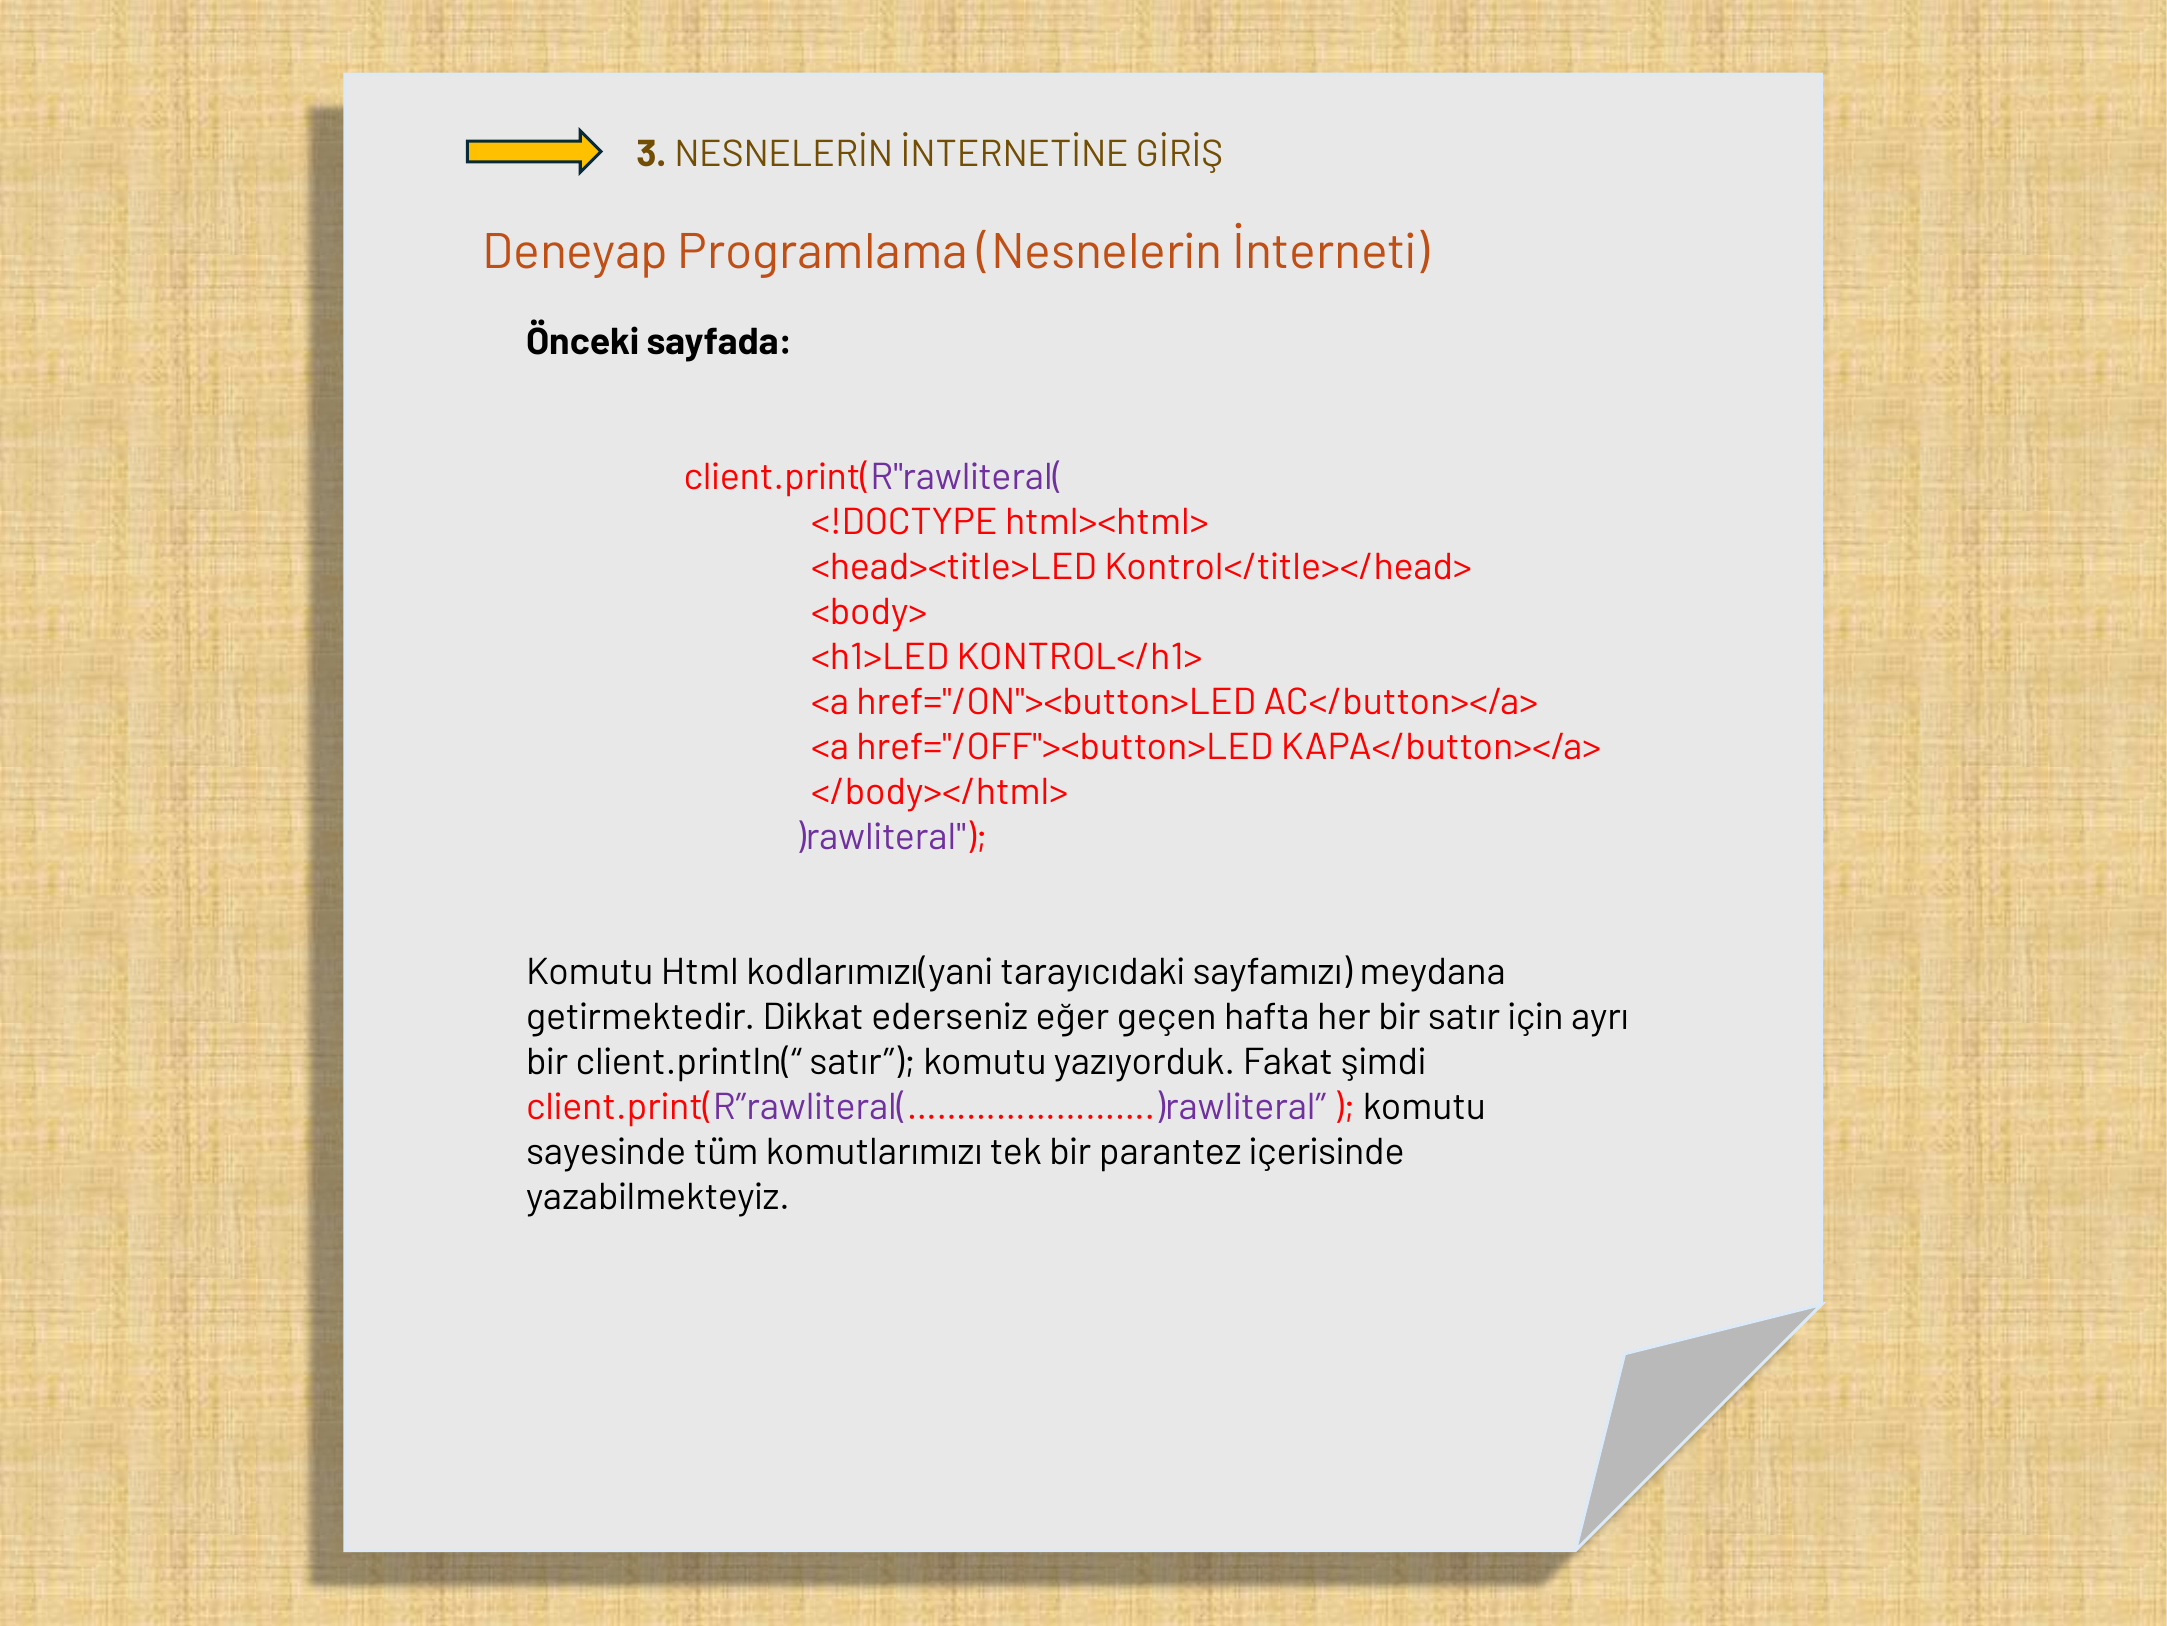

3. NESNELERİN İNTERNETİNE GİRİŞ

Deneyap Programlama (Nesnelerin İnterneti)
Önceki sayfada:

	 client.print(R"rawliteral(
                                      <!DOCTYPE html><html>
                                      <head><title>LED Kontrol</title></head>
                                      <body>
                                      <h1>LED KONTROL</h1>
                                      <a href="/ON"><button>LED AC</button></a>
                                      <a href="/OFF"><button>LED KAPA</button></a>
                                      </body></html>
                                    )rawliteral");

Komutu Html kodlarımızı(yani tarayıcıdaki sayfamızı) meydana getirmektedir. Dikkat ederseniz eğer geçen hafta her bir satır için ayrı bir client.println(‘‘ satır’’); komutu yazıyorduk. Fakat şimdi client.print(R’’rawliteral(…………………….)rawliteral’’ ); komutu sayesinde tüm komutlarımızı tek bir parantez içerisinde yazabilmekteyiz.